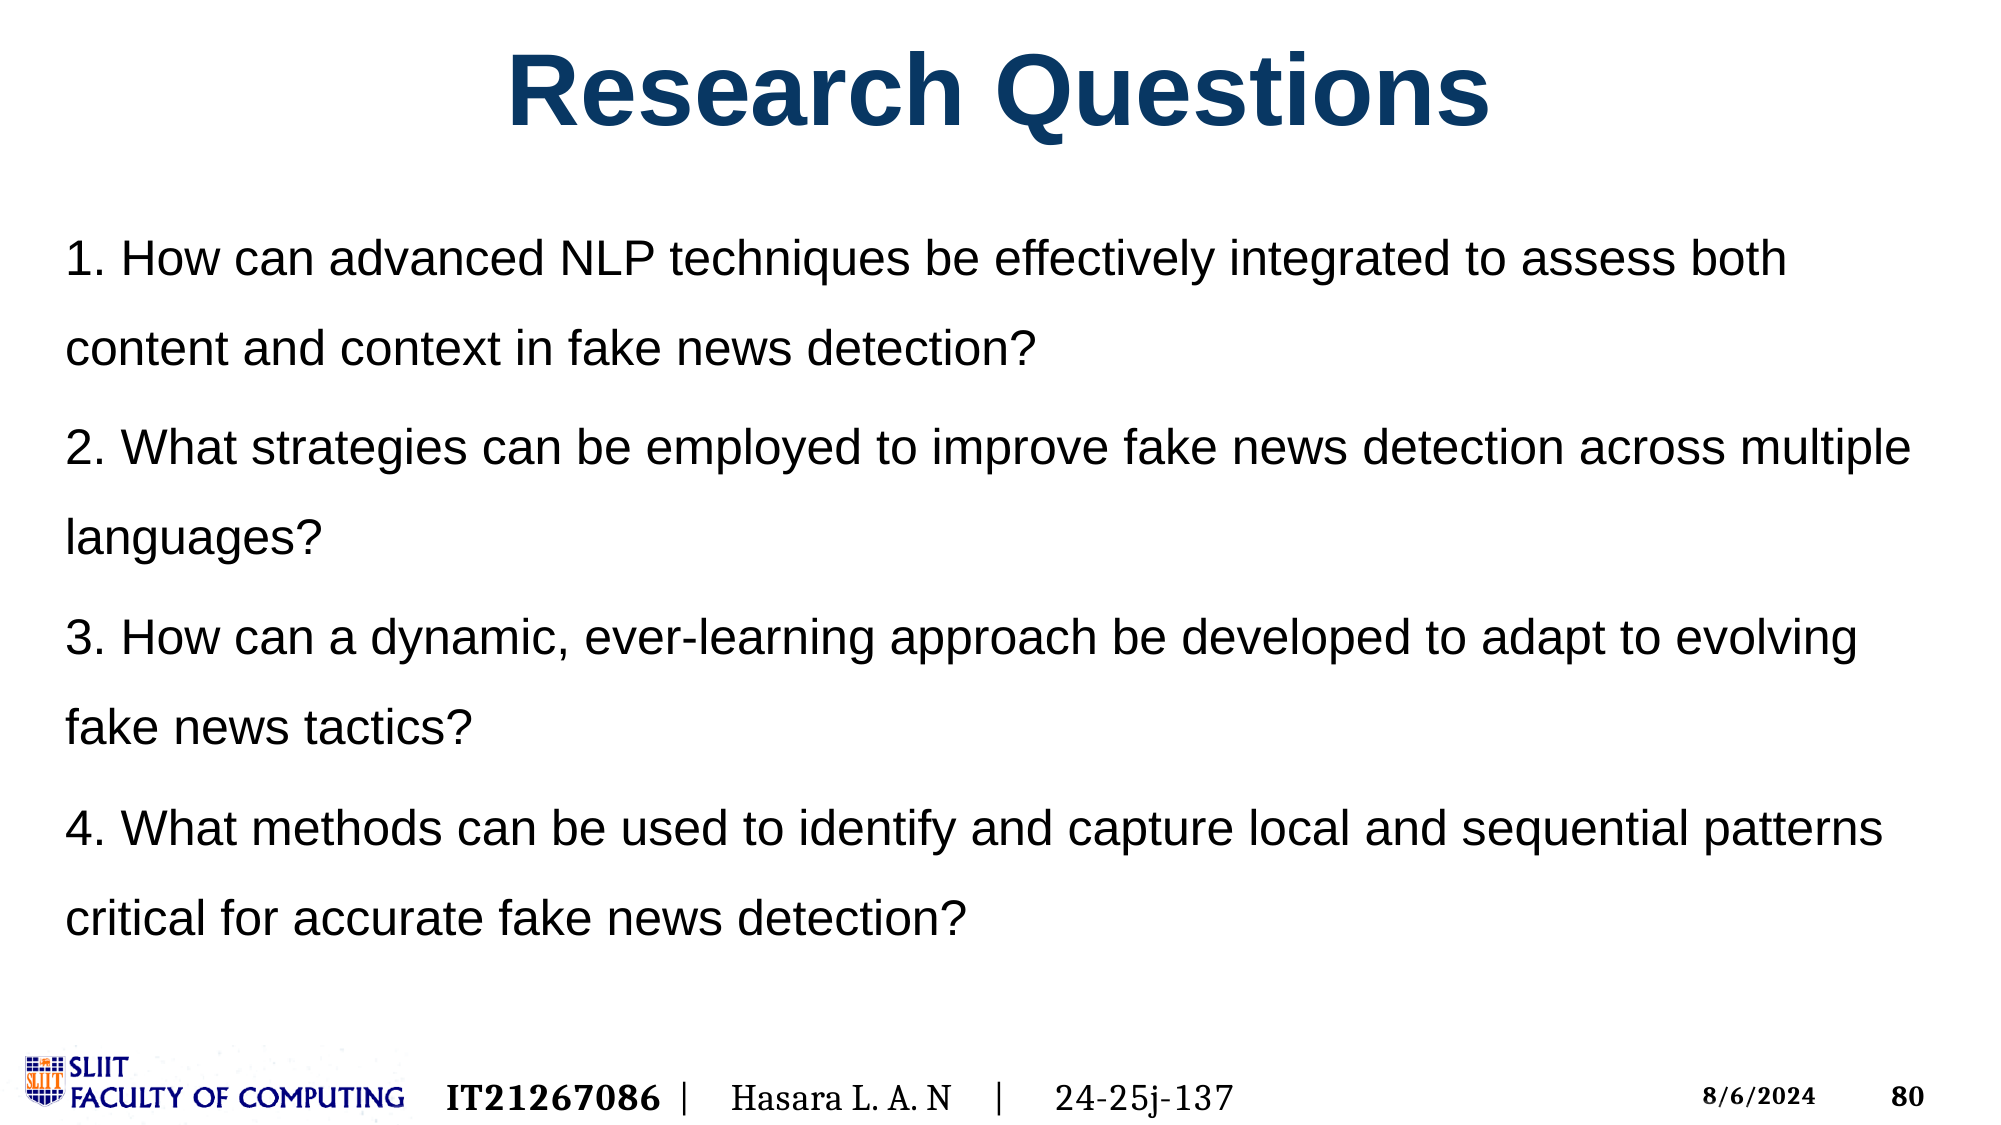

# Research Questions
1. How can advanced NLP techniques be effectively integrated to assess both content and context in fake news detection?
2. What strategies can be employed to improve fake news detection across multiple languages?
3. How can a dynamic, ever-learning approach be developed to adapt to evolving fake news tactics?
4. What methods can be used to identify and capture local and sequential patterns critical for accurate fake news detection?
IT21267086  |     Hasara L. A. N     |      24-25j-137